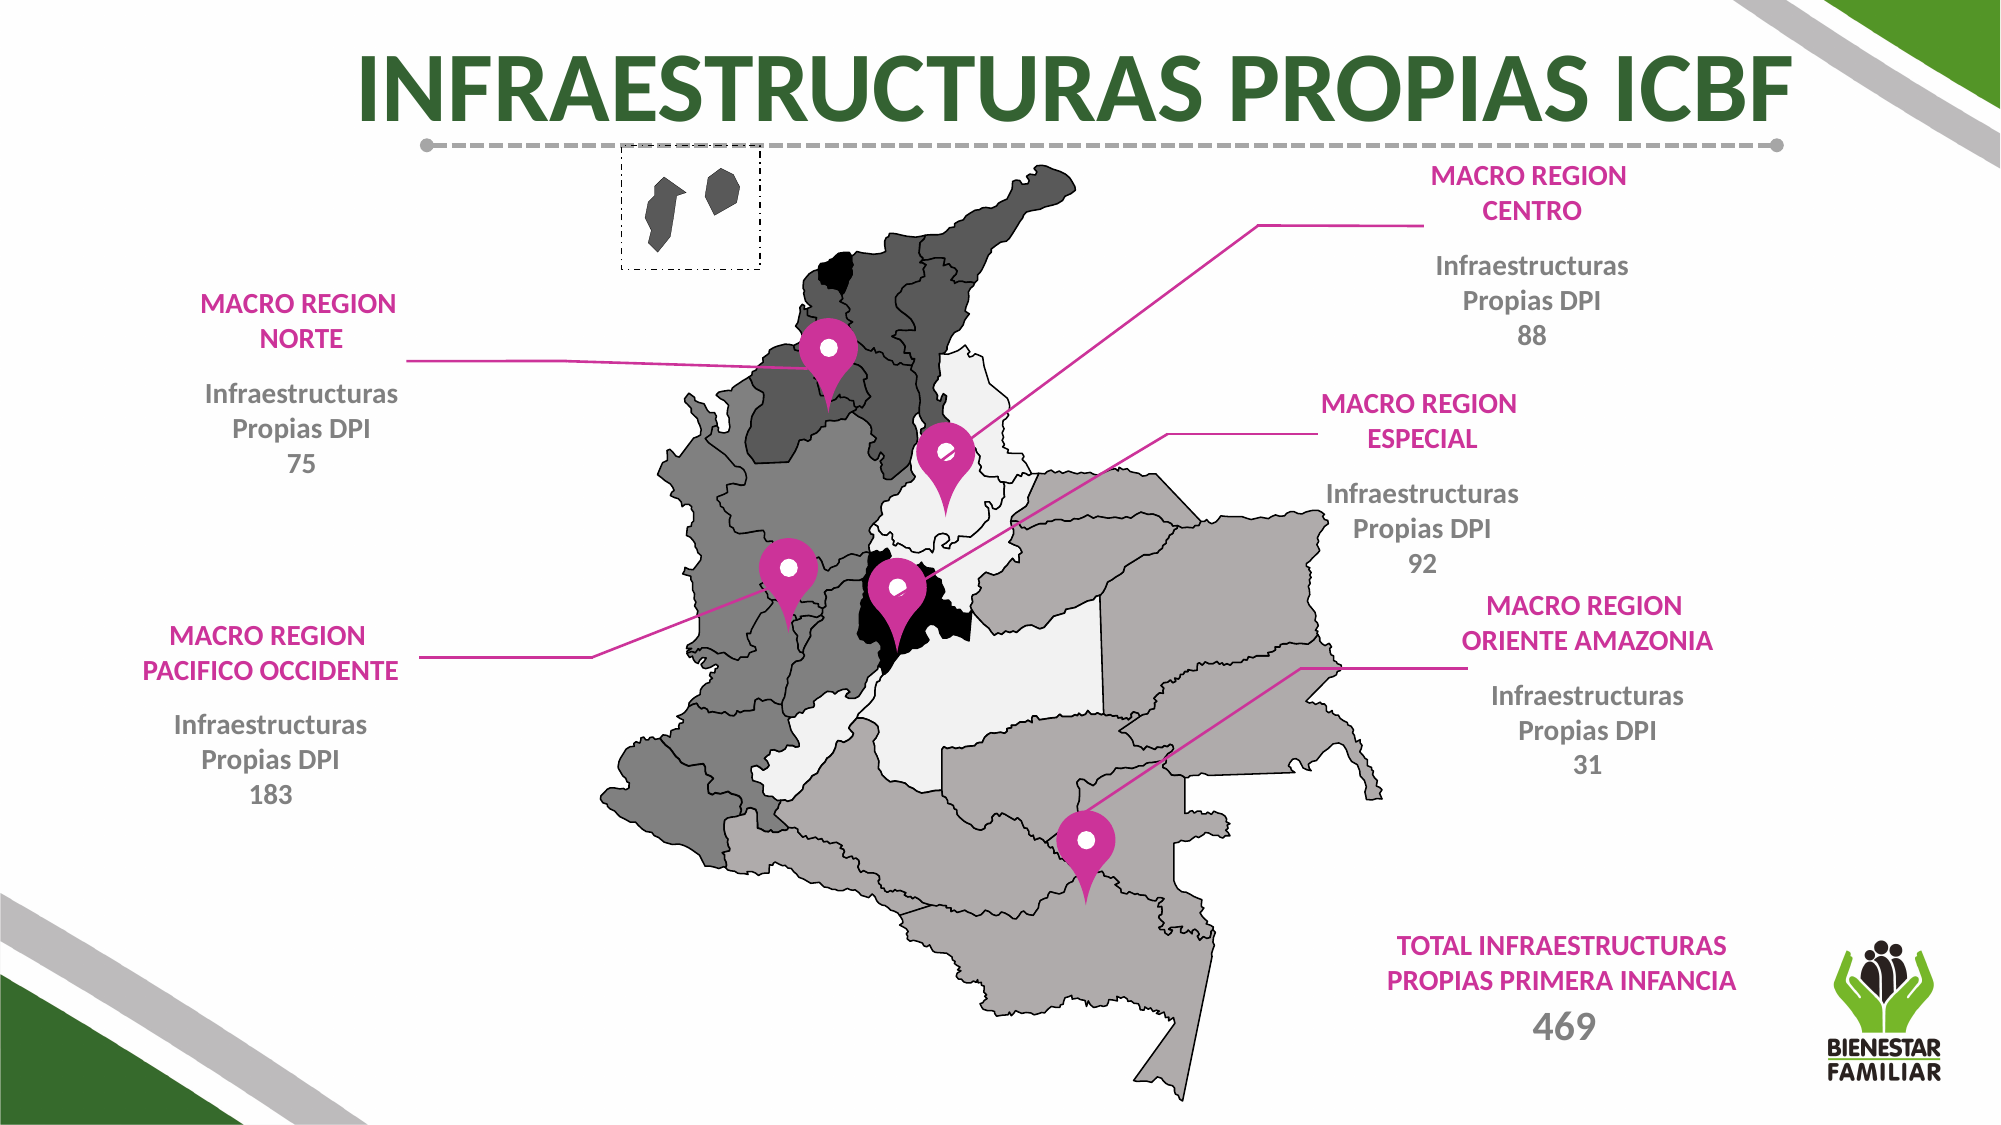

INFRAESTRUCTURAS PROPIAS ICBF

MACRO REGION
CENTRO
Infraestructuras Propias DPI
88

MACRO REGION
NORTE
Infraestructuras Propias DPI
75

MACRO REGION
ESPECIAL
Infraestructuras Propias DPI
92

MACRO REGION
ORIENTE AMAZONIA
Infraestructuras Propias DPI
31

MACRO REGION
PACIFICO OCCIDENTE
Infraestructuras Propias DPI
183

TOTAL INFRAESTRUCTURAS PROPIAS PRIMERA INFANCIA
469